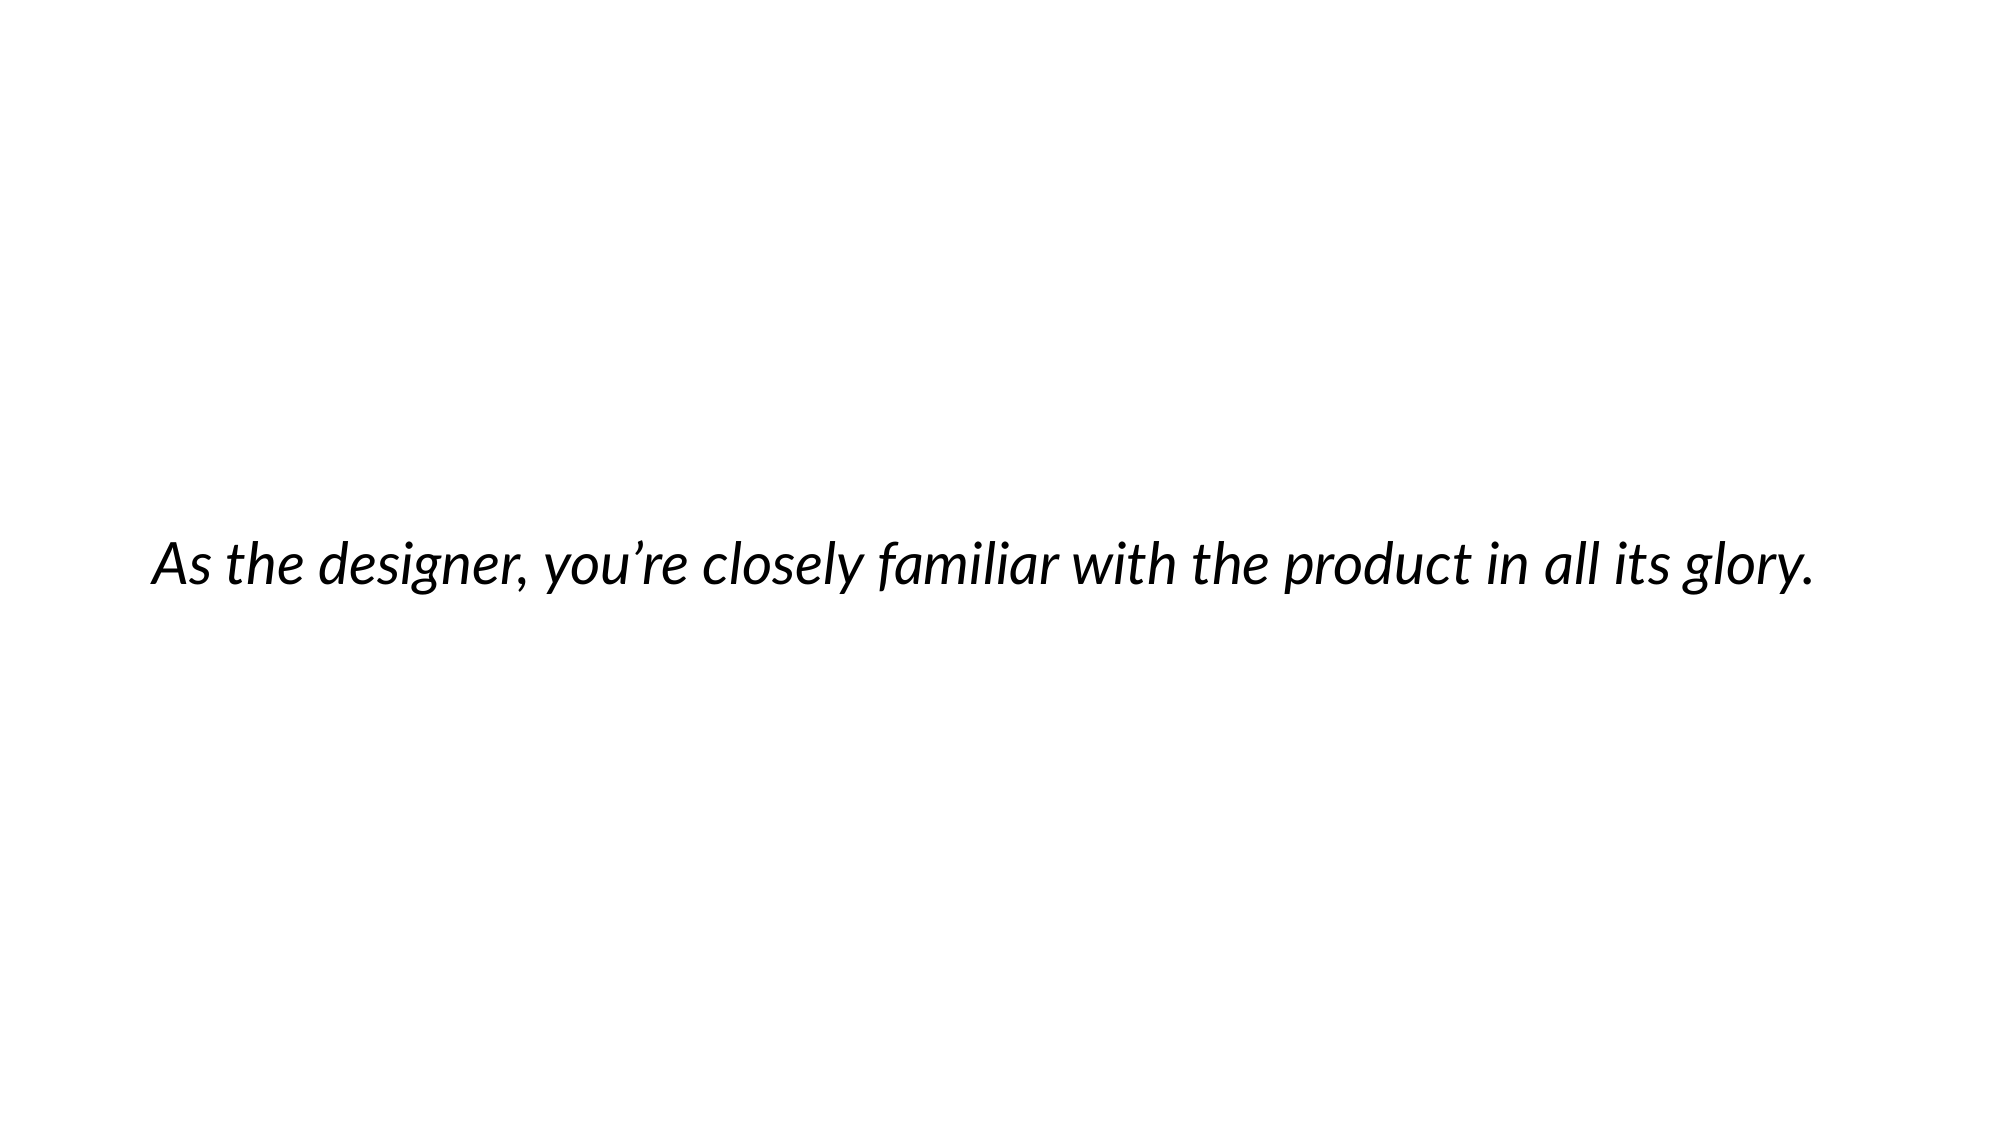

#
As the designer, you’re closely familiar with the product in all its glory.